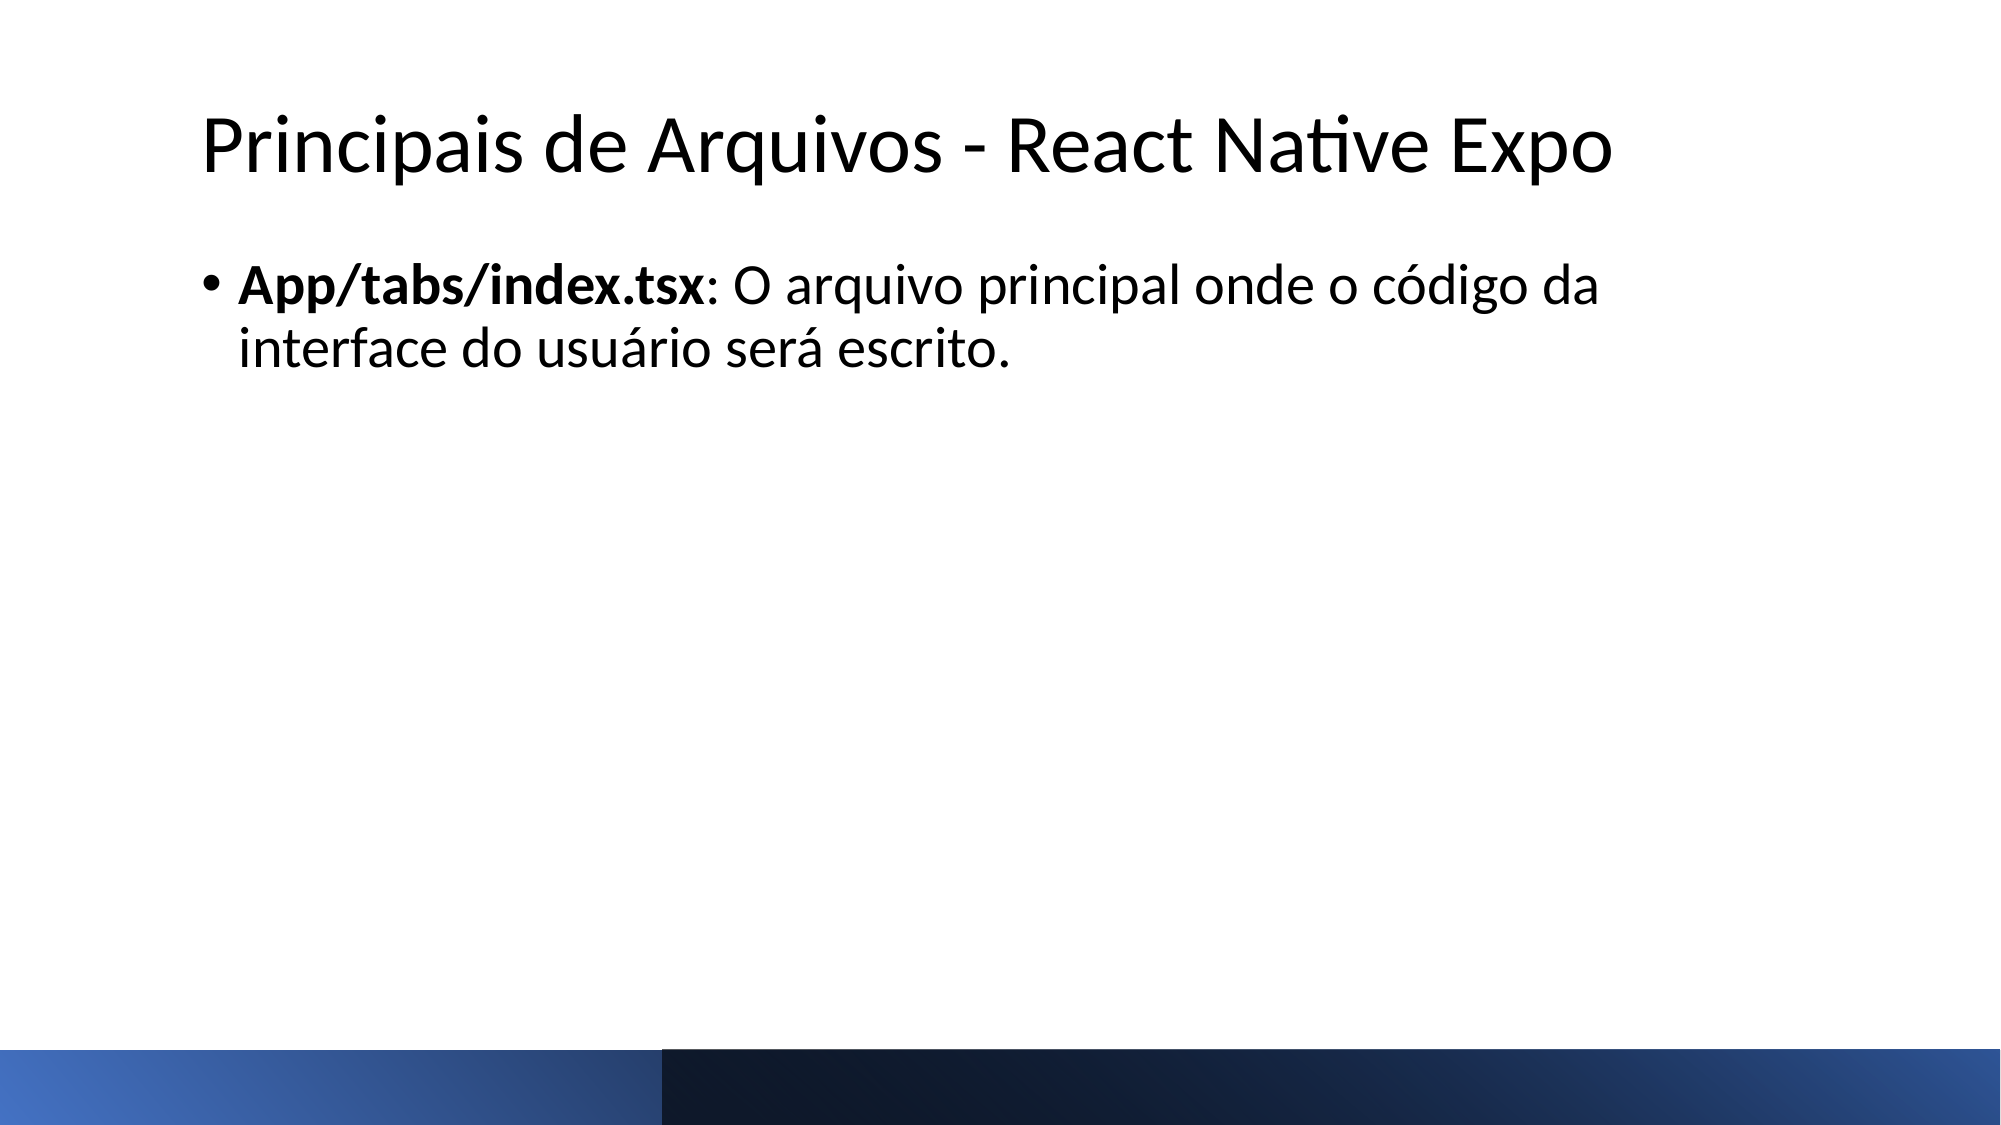

# Principais de Arquivos - React Native Expo
App/tabs/index.tsx: O arquivo principal onde o código da interface do usuário será escrito.